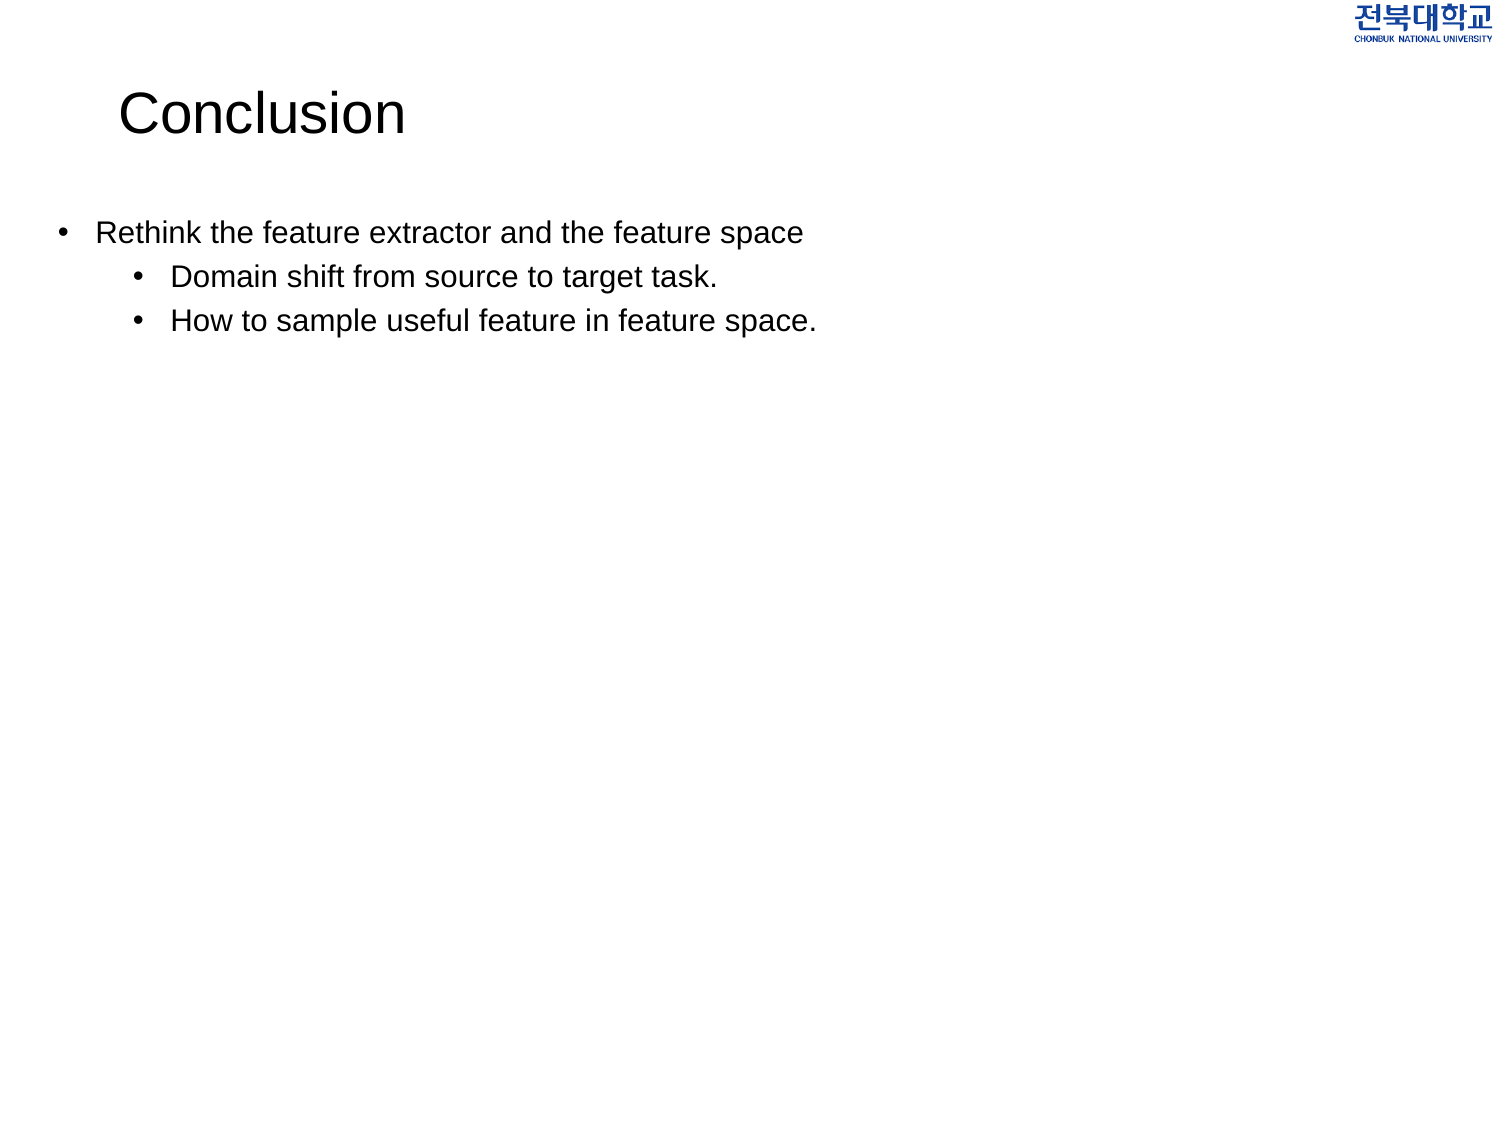

# Conclusion
Rethink the feature extractor and the feature space
Domain shift from source to target task.
How to sample useful feature in feature space.